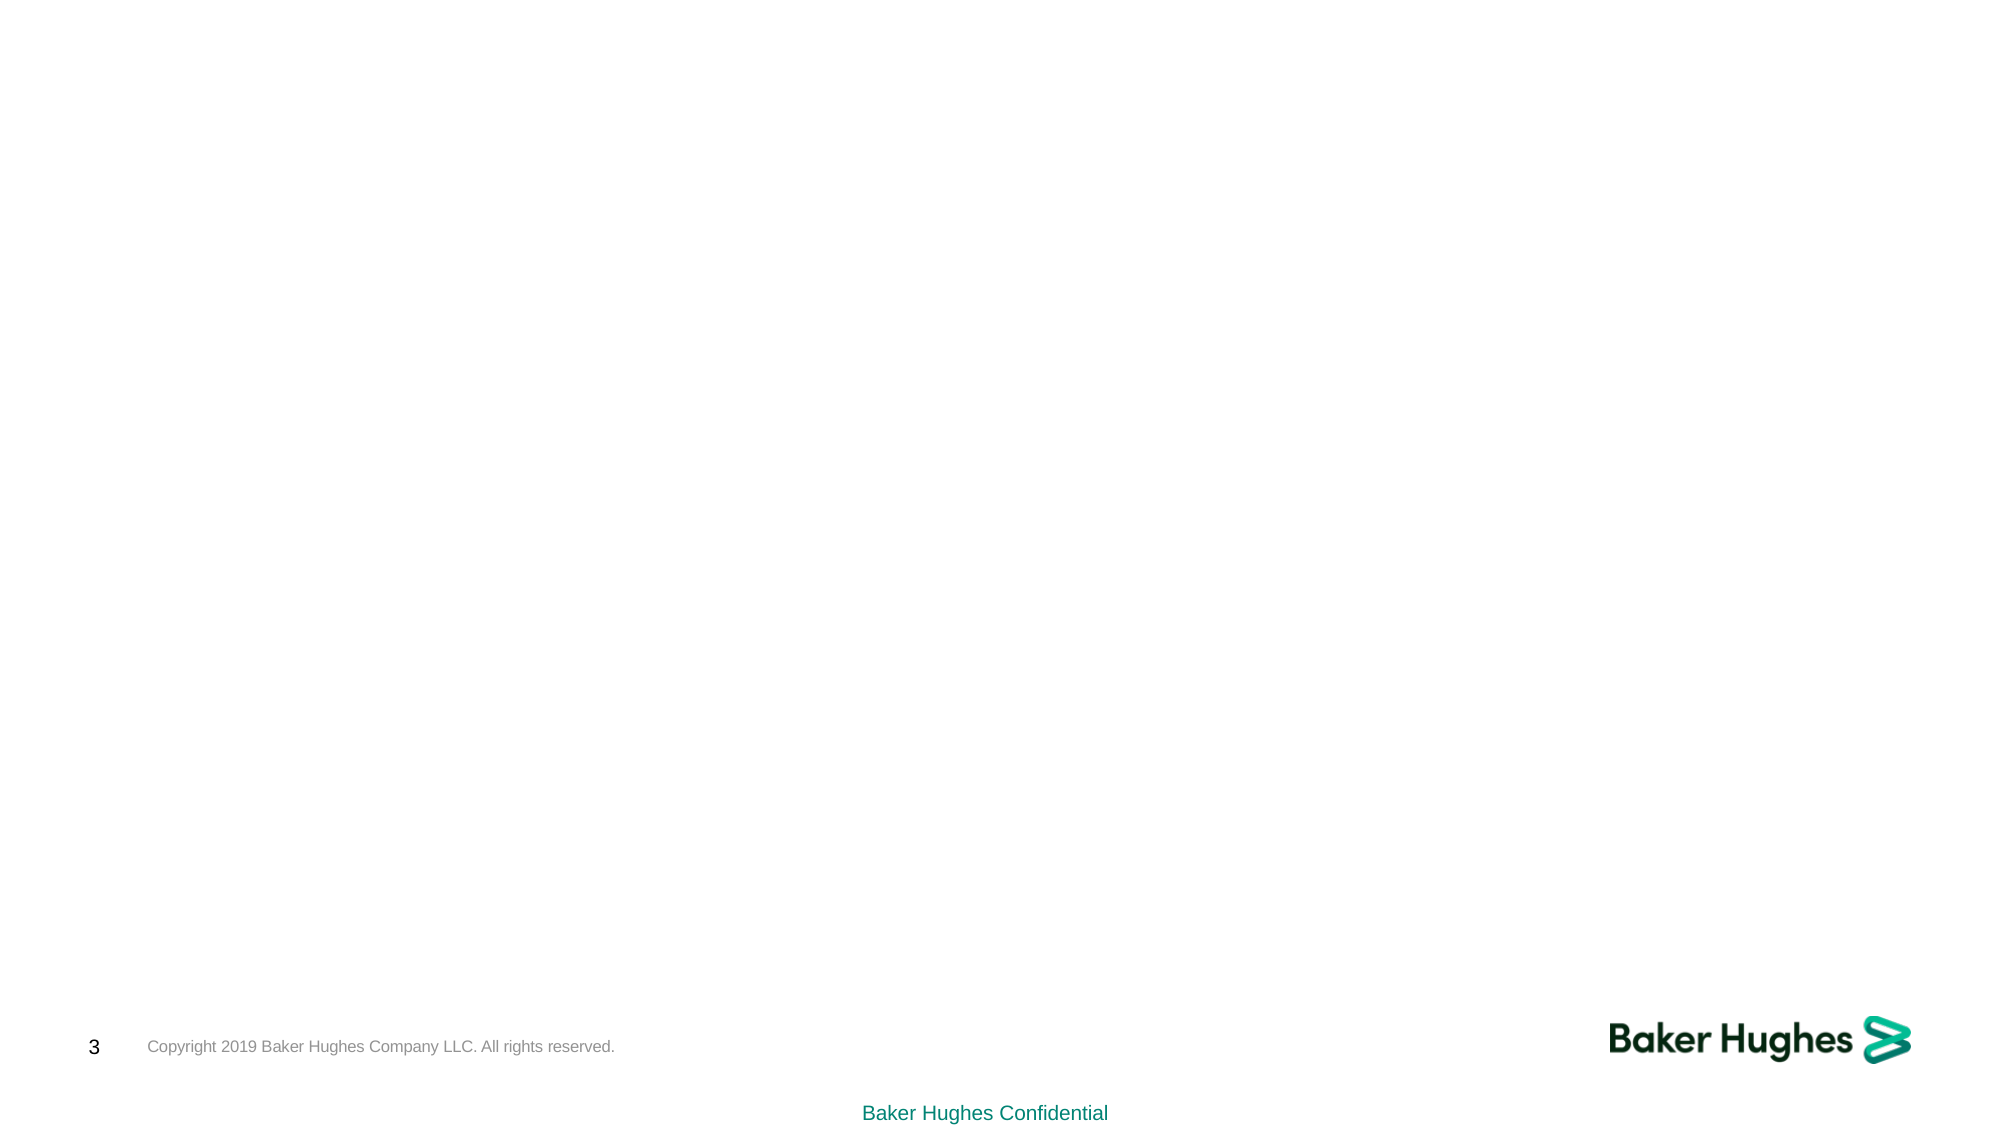

#
3
Copyright 2019 Baker Hughes Company LLC. All rights reserved.